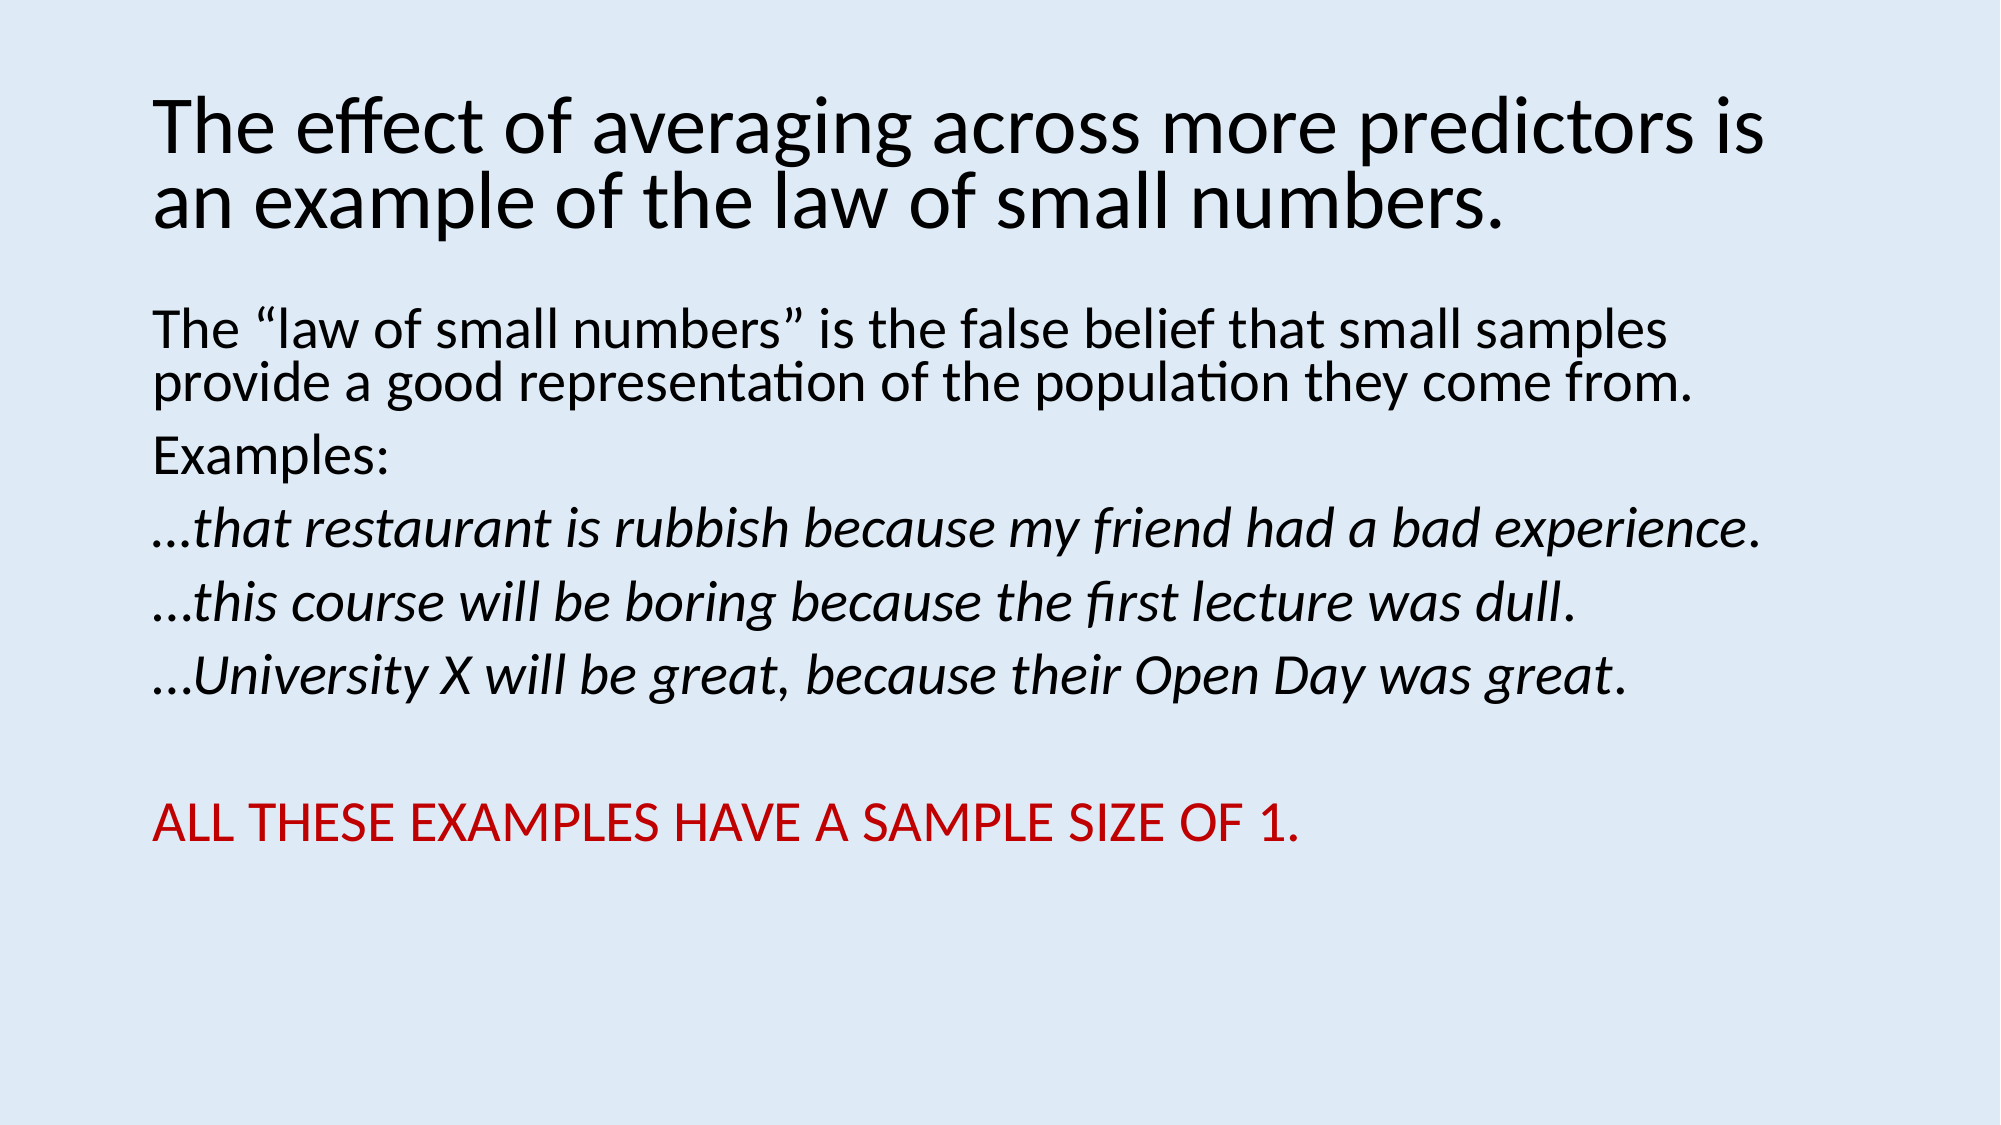

# The effect of averaging across more predictors is an example of the law of small numbers.
The “law of small numbers” is the false belief that small samples provide a good representation of the population they come from.
Examples:
…that restaurant is rubbish because my friend had a bad experience.
…this course will be boring because the first lecture was dull.
…University X will be great, because their Open Day was great.

ALL THESE EXAMPLES HAVE A SAMPLE SIZE OF 1.